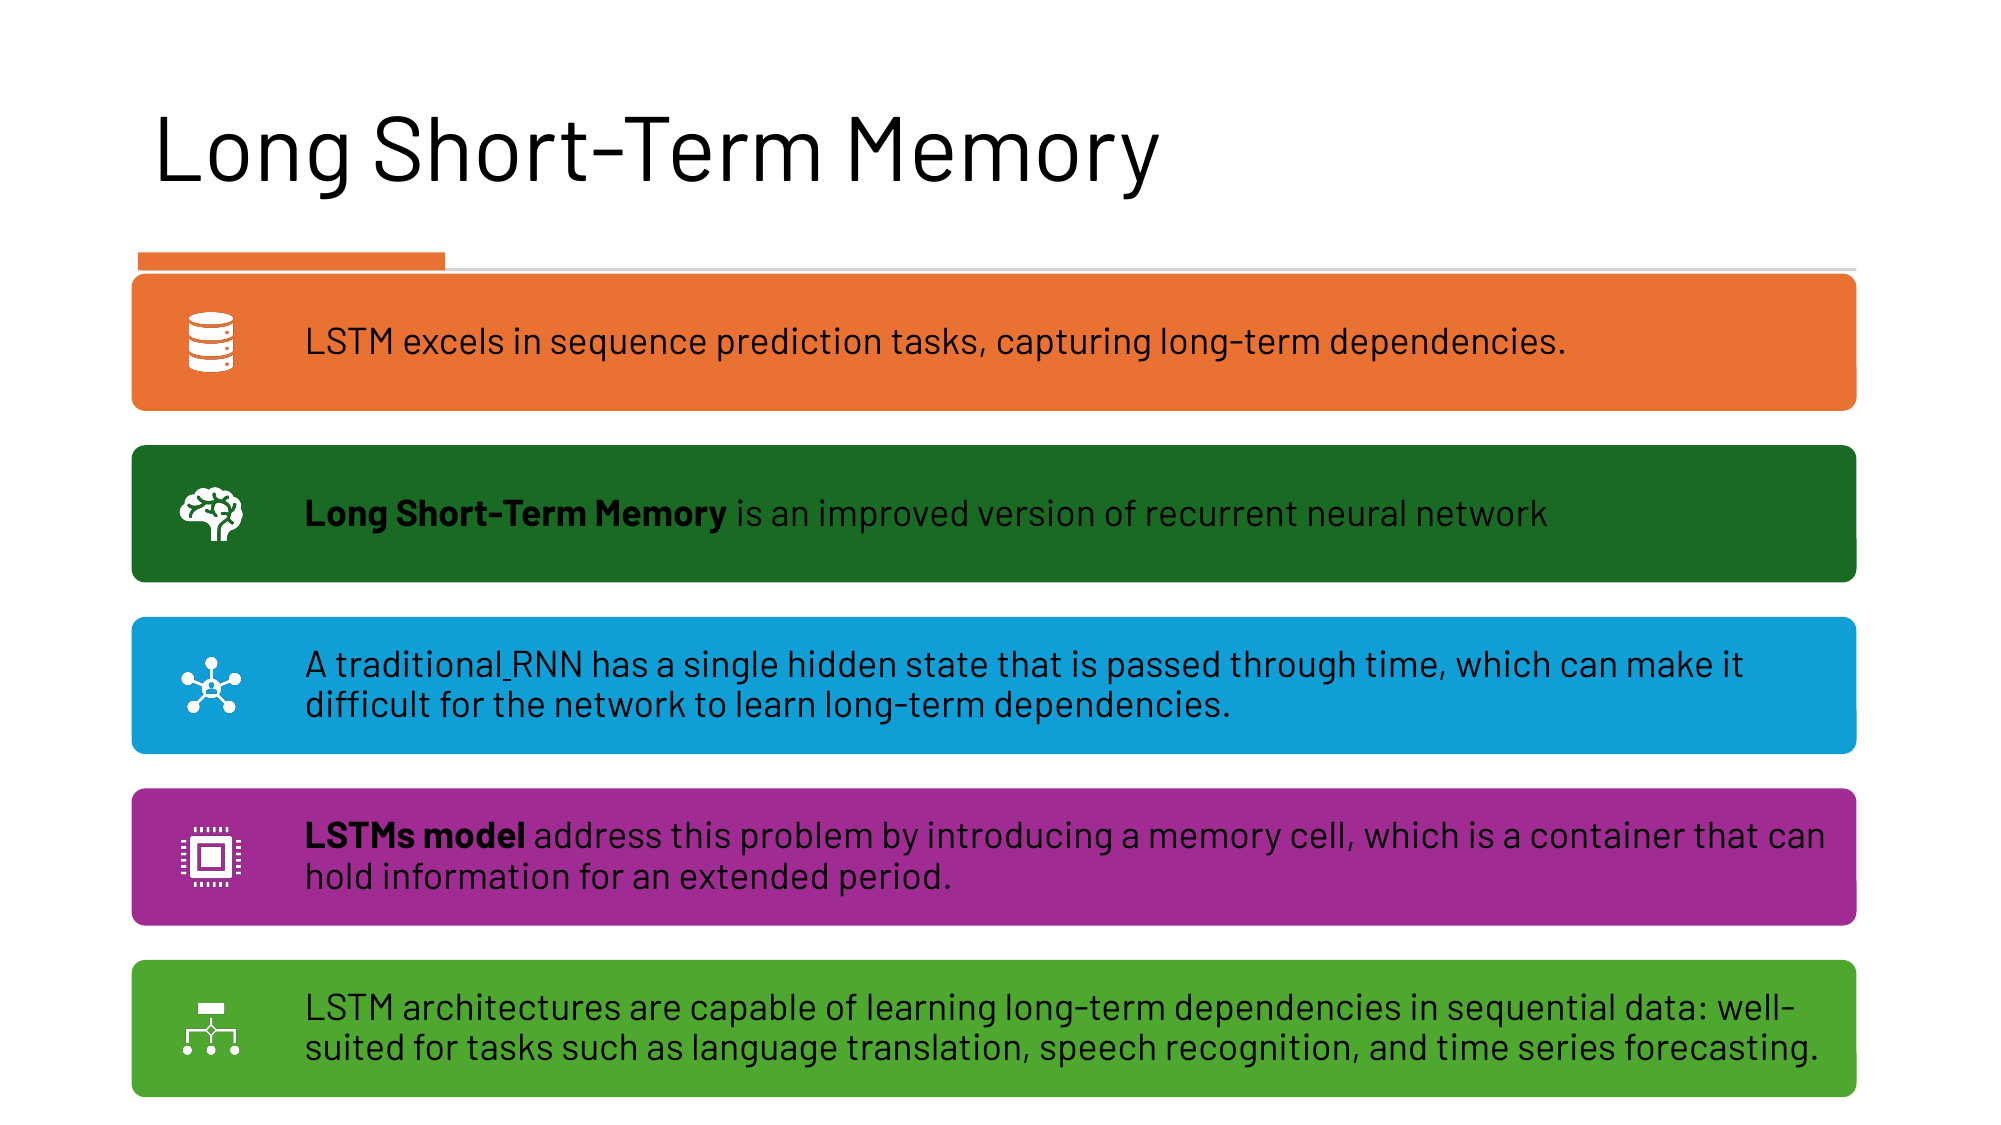

# Long Short-Term Memory

LSTM excels in sequence prediction tasks, capturing long-term dependencies.
Long Short-Term Memory is an improved version of recurrent neural network
A traditional RNN has a single hidden state that is passed through time, which can make it difficult for the network to learn long-term dependencies.
LSTMs model address this problem by introducing a memory cell, which is a container that can hold information for an extended period.
LSTM architectures are capable of learning long-term dependencies in sequential data: well-suited for tasks such as language translation, speech recognition, and time series forecasting.